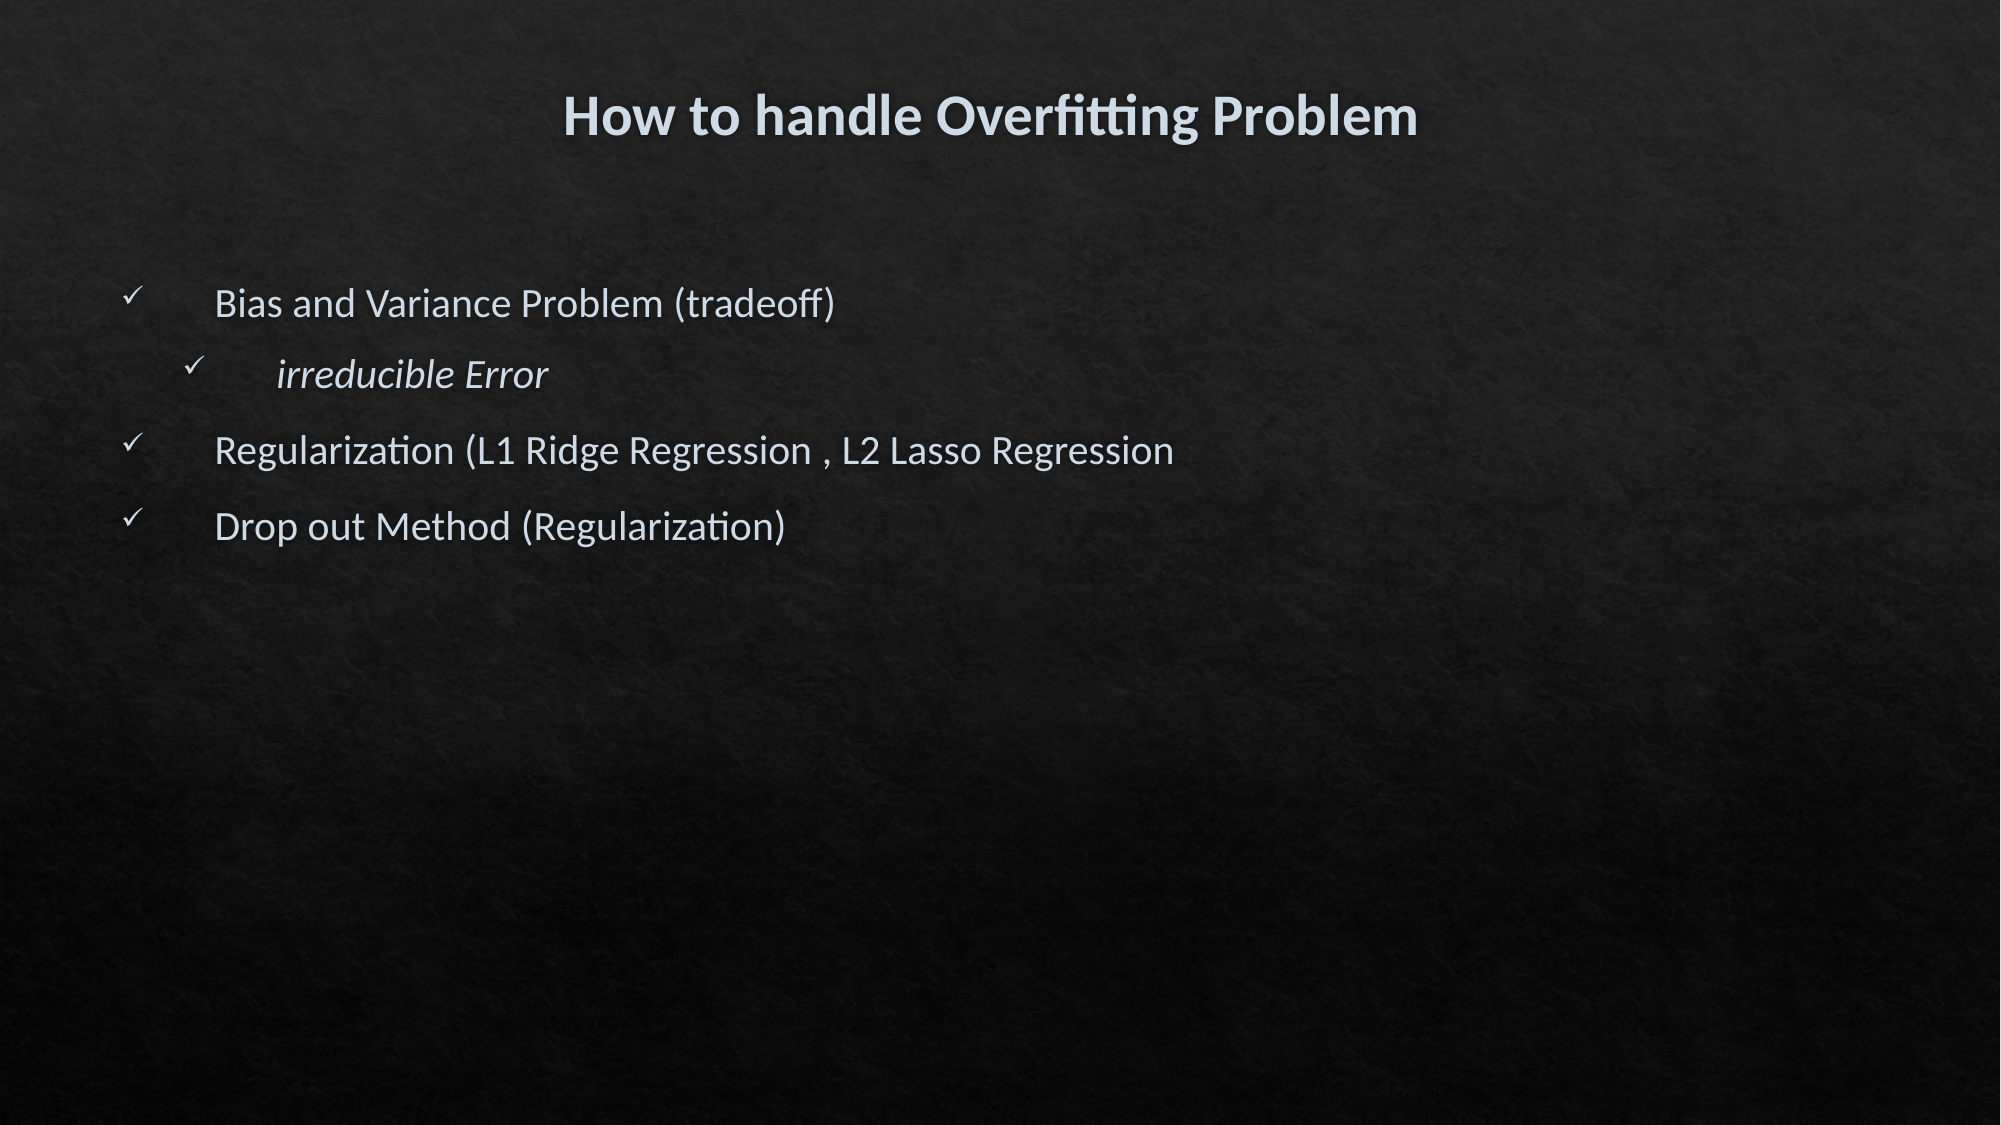

# How to handle Overfitting Problem
Bias and Variance Problem (tradeoff)
irreducible Error
Regularization (L1 Ridge Regression , L2 Lasso Regression
Drop out Method (Regularization)